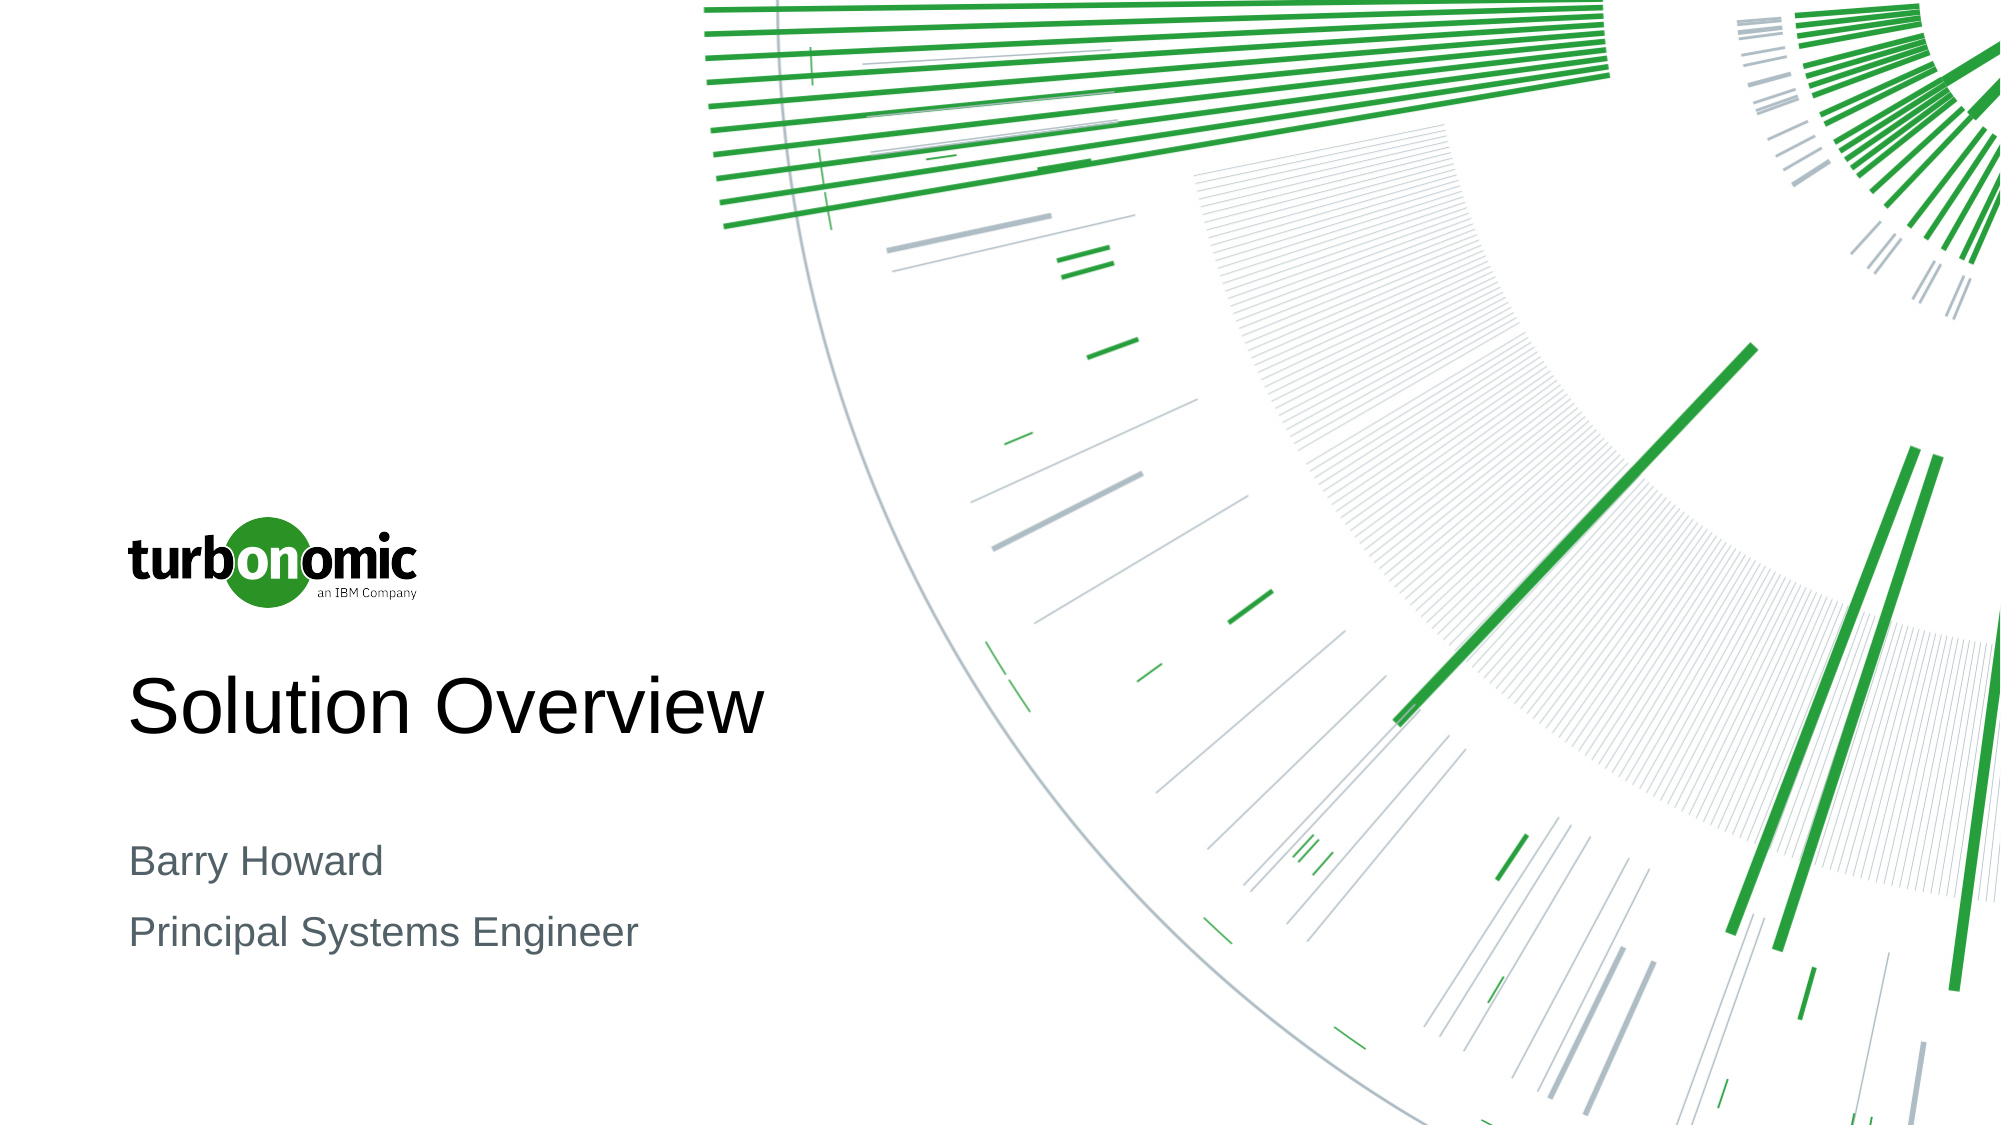

# Solution Overview
Barry Howard
Principal Systems Engineer